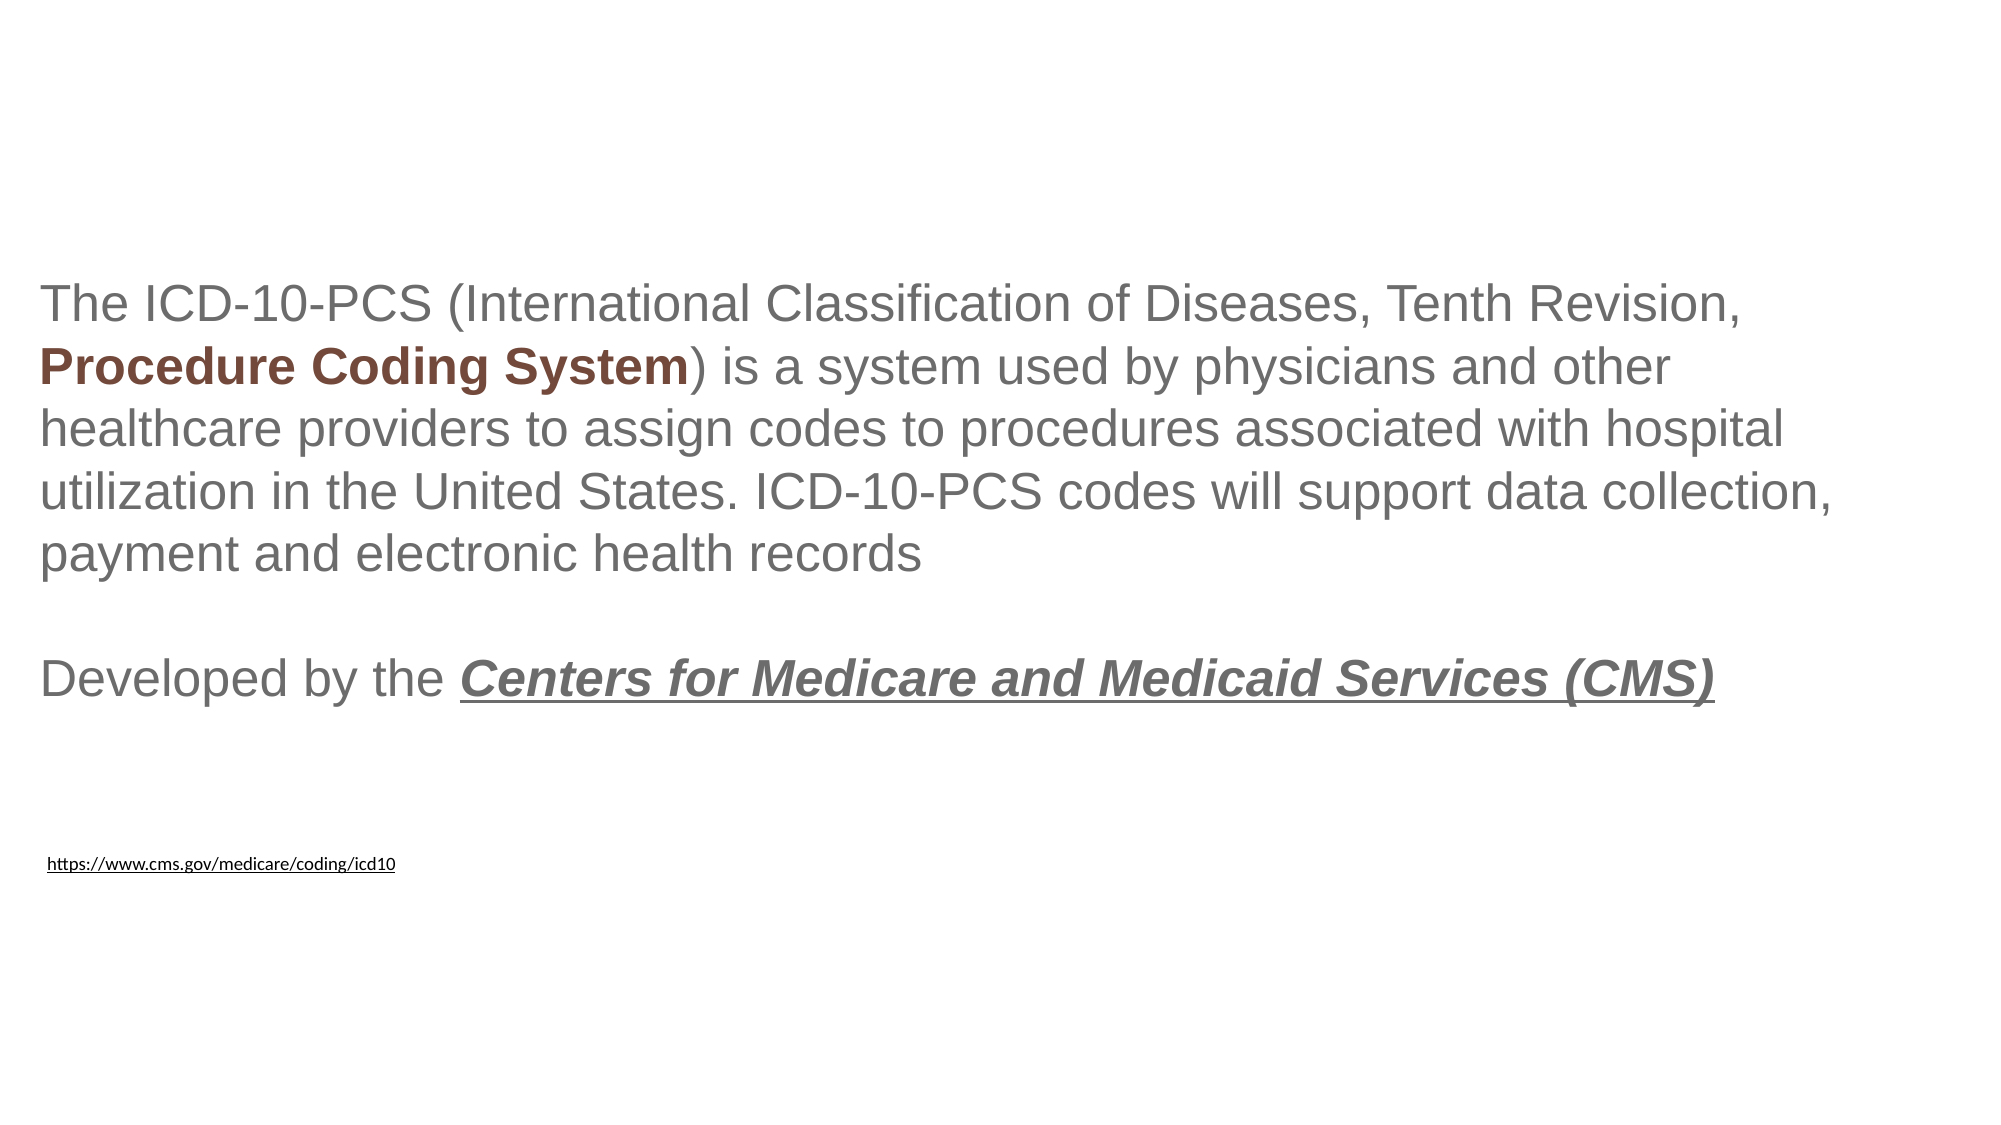

The ICD-10-PCS (International Classification of Diseases, Tenth Revision, Procedure Coding System) is a system used by physicians and other healthcare providers to assign codes to procedures associated with hospital utilization in the United States. ICD-10-PCS codes will support data collection, payment and electronic health records

Developed by the Centers for Medicare and Medicaid Services (CMS)
https://www.cms.gov/medicare/coding/icd10